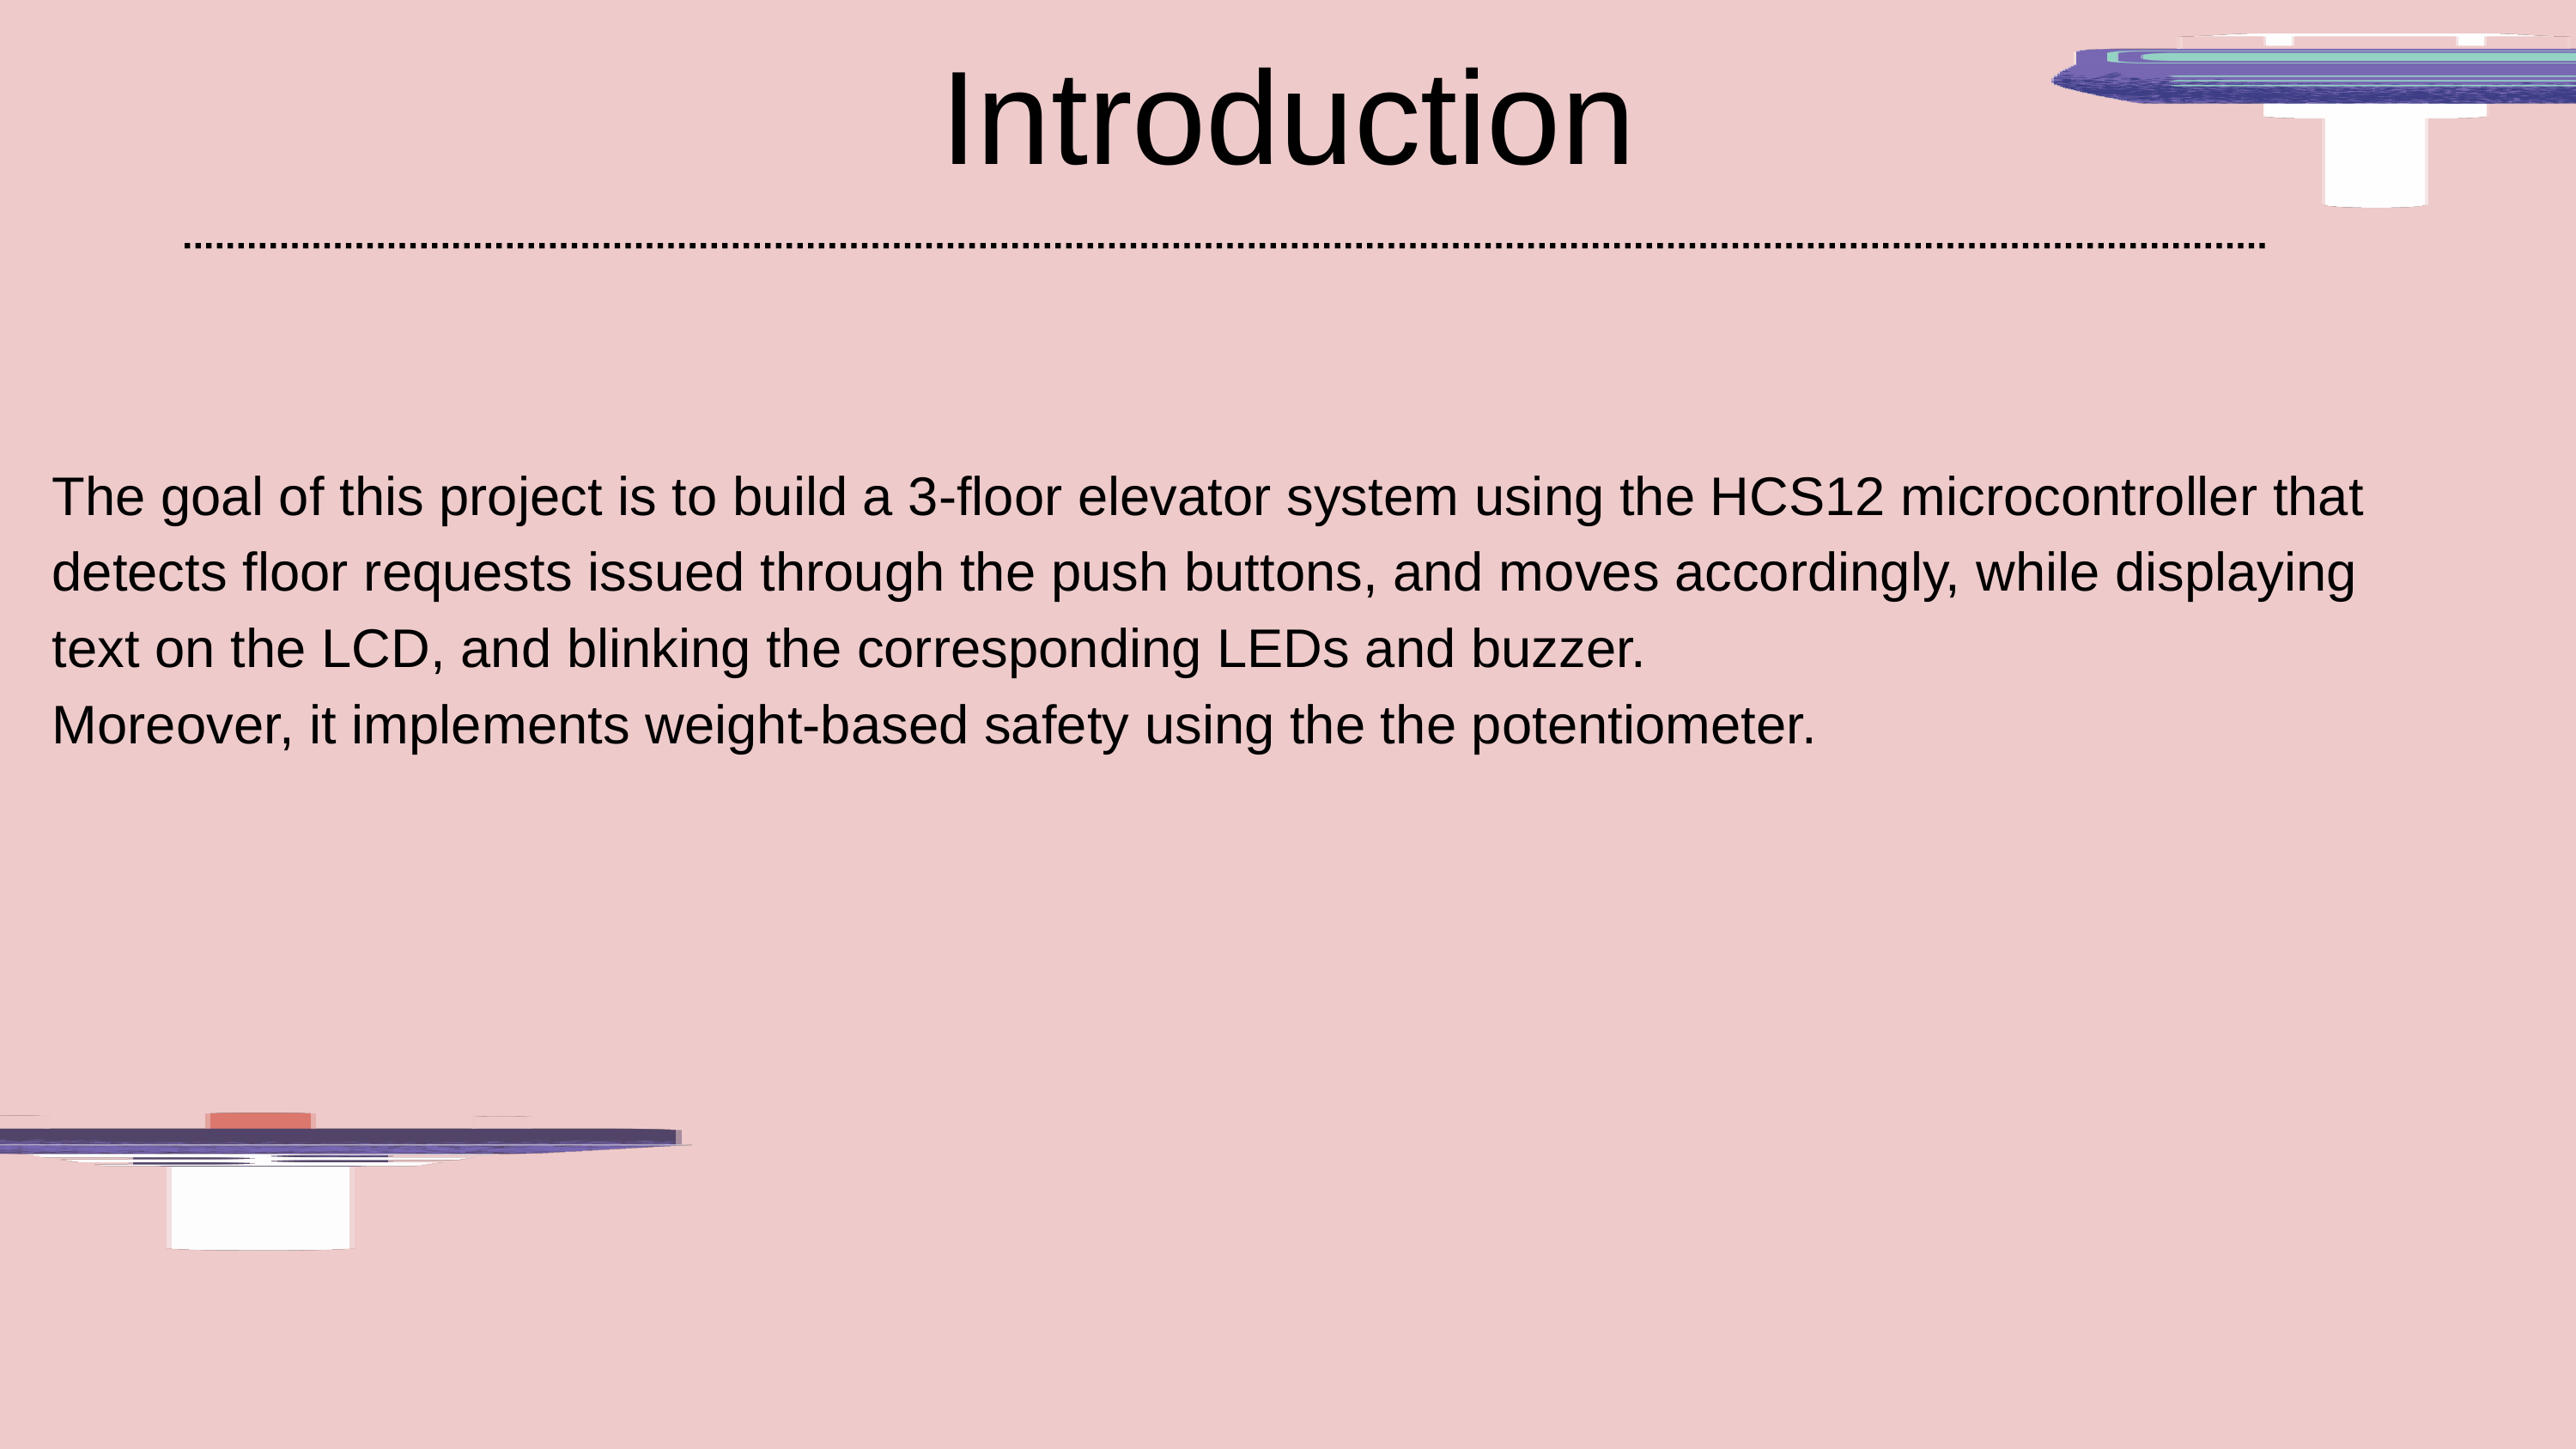

Introduction

The goal of this project is to build a 3-floor elevator system using the HCS12 microcontroller that detects floor requests issued through the push buttons, and moves accordingly, while displaying text on the LCD, and blinking the corresponding LEDs and buzzer.
Moreover, it implements weight-based safety using the the potentiometer.